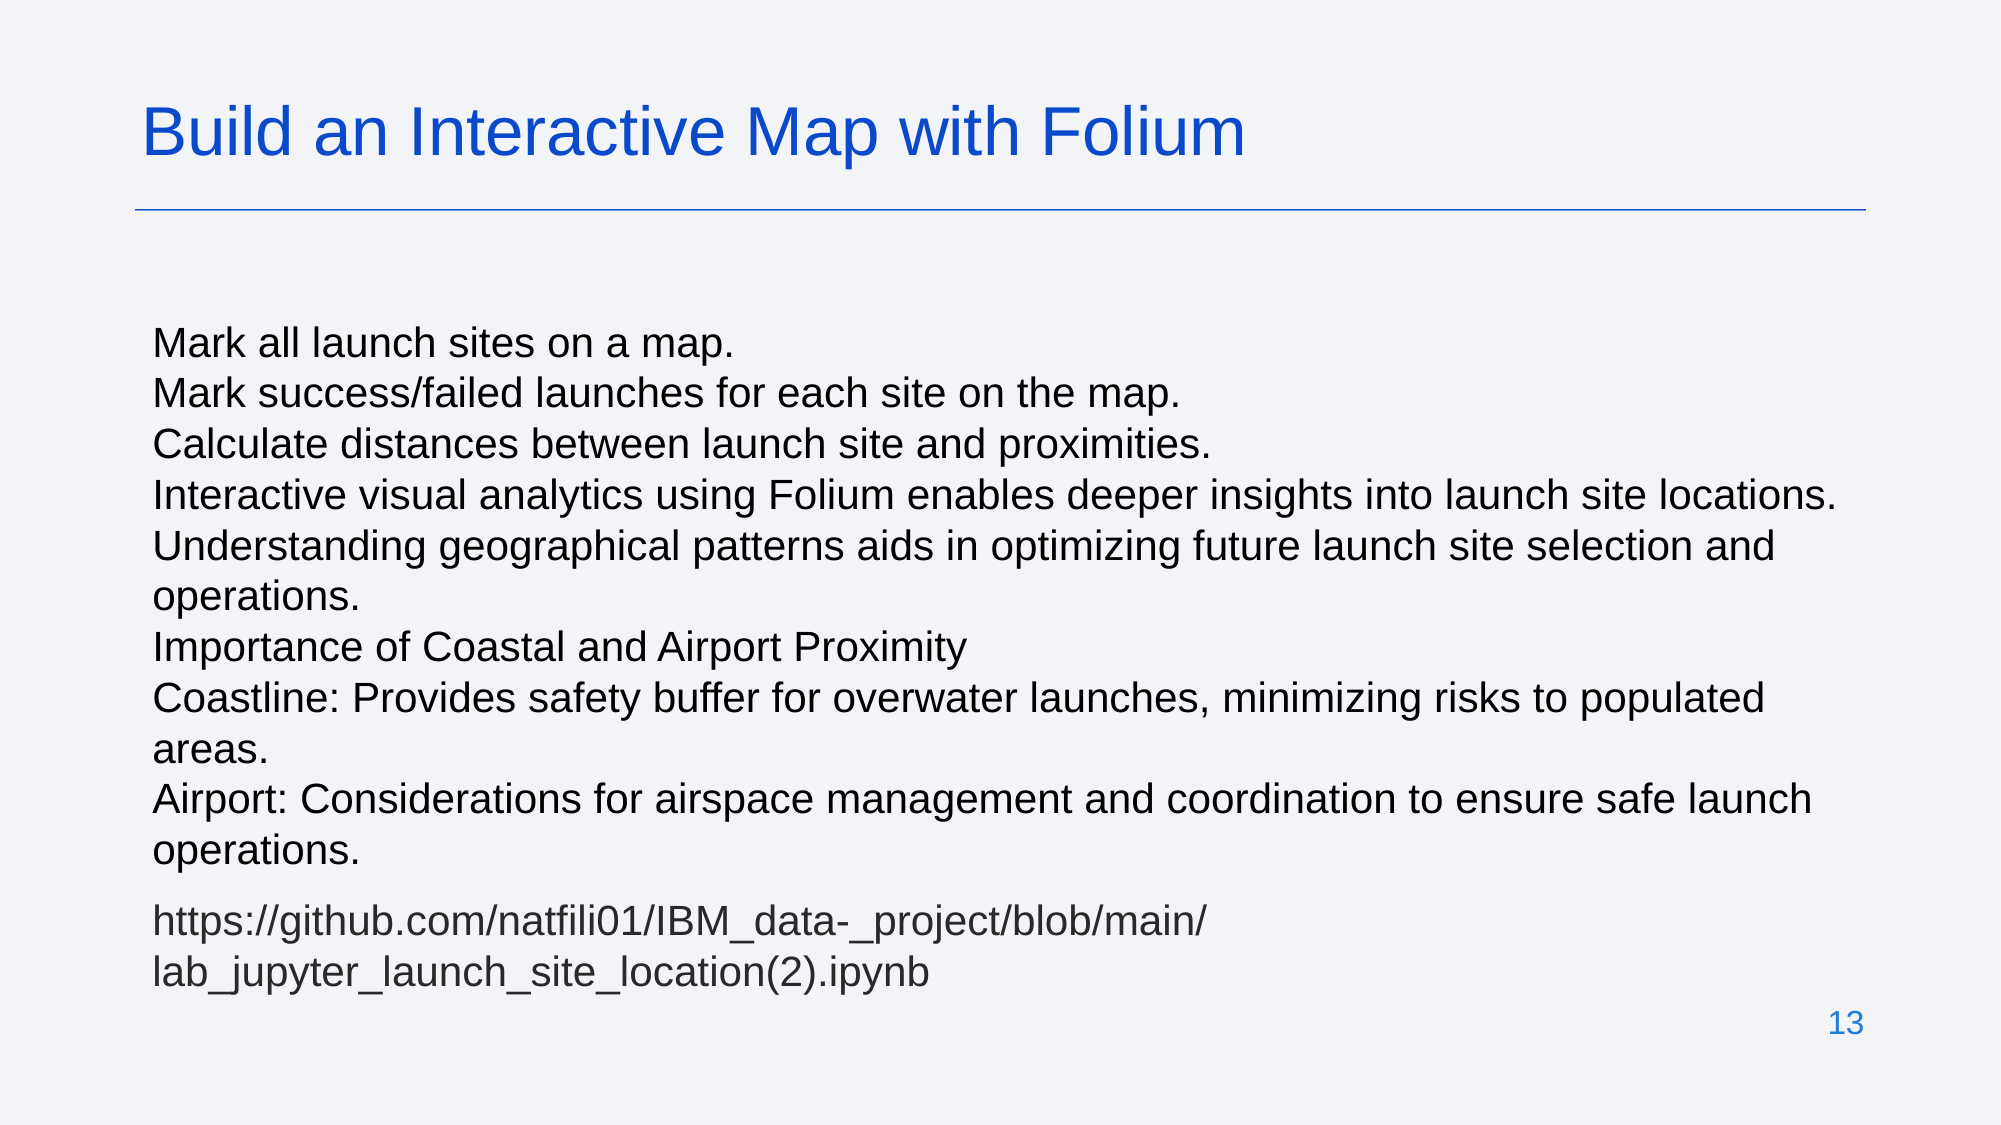

Build an Interactive Map with Folium
Mark all launch sites on a map.
Mark success/failed launches for each site on the map.
Calculate distances between launch site and proximities.
Interactive visual analytics using Folium enables deeper insights into launch site locations.
Understanding geographical patterns aids in optimizing future launch site selection and operations.
Importance of Coastal and Airport Proximity
Coastline: Provides safety buffer for overwater launches, minimizing risks to populated areas.
Airport: Considerations for airspace management and coordination to ensure safe launch operations.
https://github.com/natfili01/IBM_data-_project/blob/main/lab_jupyter_launch_site_location(2).ipynb

13